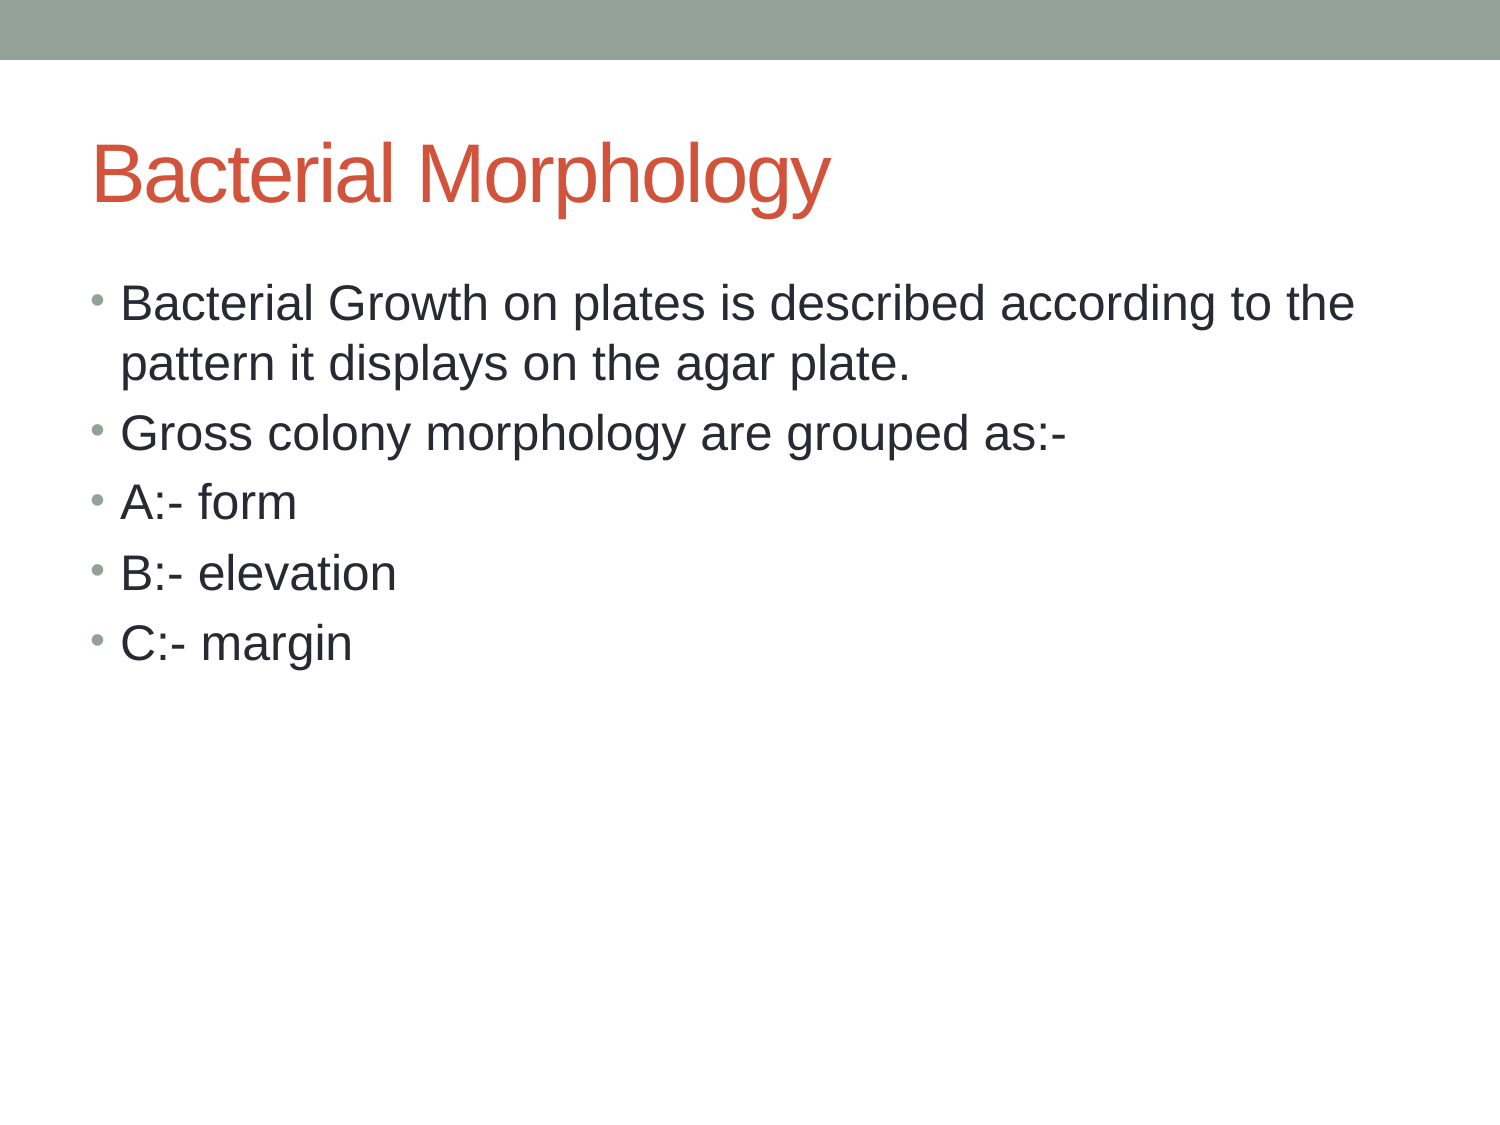

# Bacterial Morphology
Bacterial Growth on plates is described according to the pattern it displays on the agar plate.
Gross colony morphology are grouped as:-
A:- form
B:- elevation
C:- margin